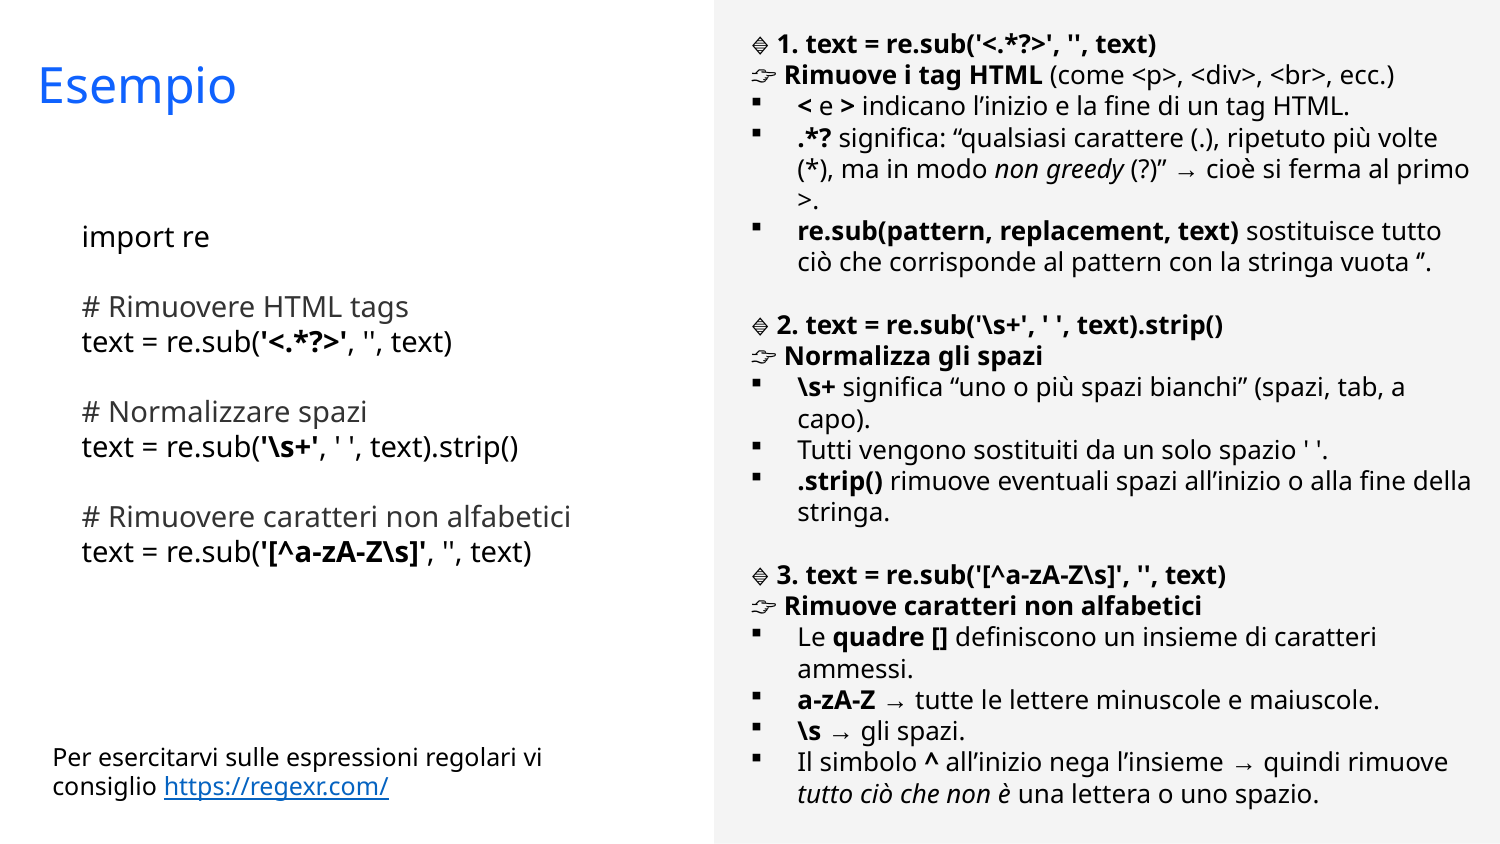

🔹 1. text = re.sub('<.*?>', '', text)
👉 Rimuove i tag HTML (come <p>, <div>, <br>, ecc.)
< e > indicano l’inizio e la fine di un tag HTML.
.*? significa: “qualsiasi carattere (.), ripetuto più volte (*), ma in modo non greedy (?)” → cioè si ferma al primo >.
re.sub(pattern, replacement, text) sostituisce tutto ciò che corrisponde al pattern con la stringa vuota ‘’.

🔹 2. text = re.sub('\s+', ' ', text).strip()
👉 Normalizza gli spazi
\s+ significa “uno o più spazi bianchi” (spazi, tab, a capo).
Tutti vengono sostituiti da un solo spazio ' '.
.strip() rimuove eventuali spazi all’inizio o alla fine della stringa.

🔹 3. text = re.sub('[^a-zA-Z\s]', '', text)
👉 Rimuove caratteri non alfabetici
Le quadre [] definiscono un insieme di caratteri ammessi.
a-zA-Z → tutte le lettere minuscole e maiuscole.
\s → gli spazi.
Il simbolo ^ all’inizio nega l’insieme → quindi rimuove tutto ciò che non è una lettera o uno spazio.
Esempio
import re

# Rimuovere HTML tags
text = re.sub('<.*?>', '', text)

# Normalizzare spazi
text = re.sub('\s+', ' ', text).strip()

# Rimuovere caratteri non alfabetici
text = re.sub('[^a-zA-Z\s]', '', text)
Per esercitarvi sulle espressioni regolari vi consiglio https://regexr.com/